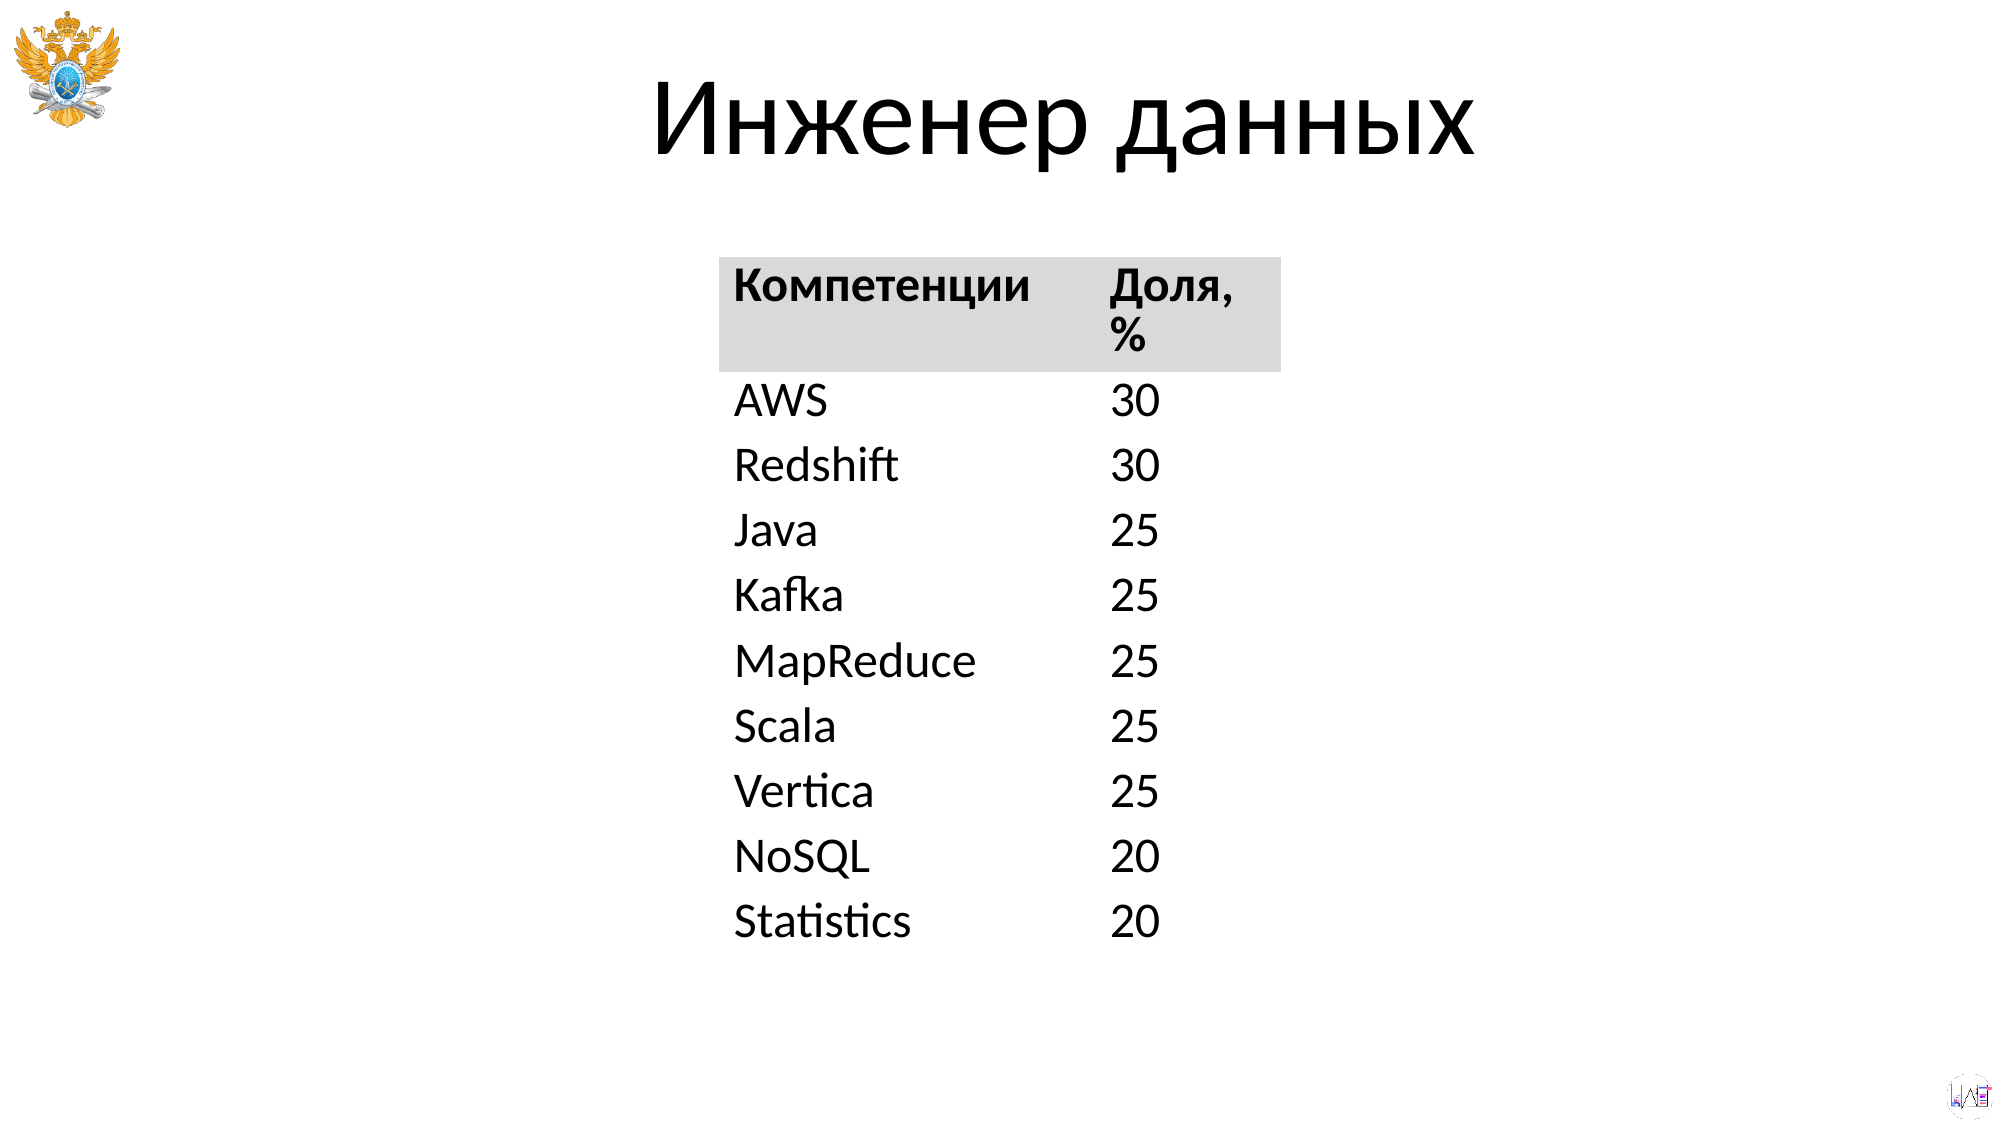

Инженер данных
| Компетенции | Доля, % |
| --- | --- |
| AWS | 30 |
| Redshift | 30 |
| Java | 25 |
| Kafka | 25 |
| MapReduce | 25 |
| Scala | 25 |
| Vertica | 25 |
| NoSQL | 20 |
| Statistics | 20 |